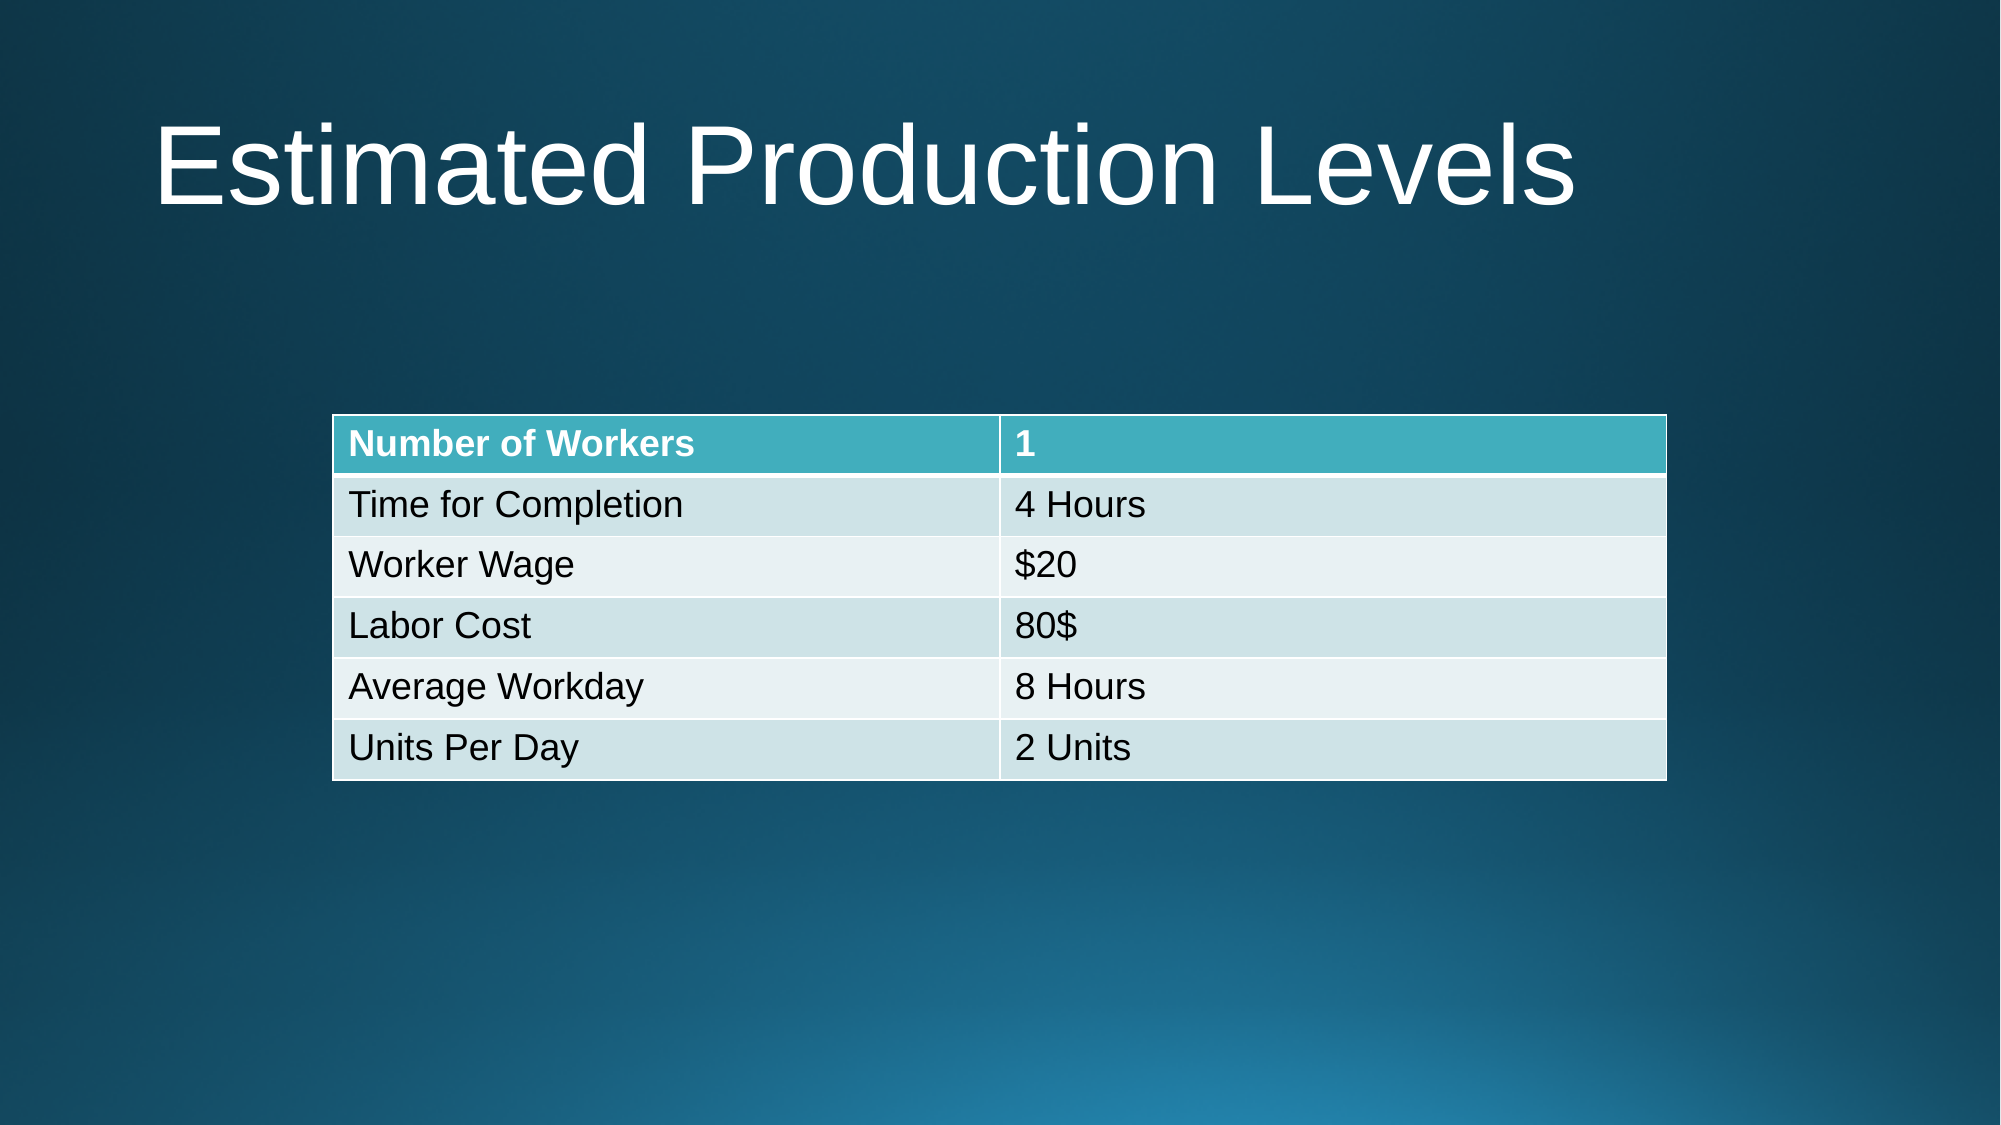

# Estimated Production Levels
| Number of Workers | 1 |
| --- | --- |
| Time for Completion | 4 Hours |
| Worker Wage | $20 |
| Labor Cost | 80$ |
| Average Workday | 8 Hours |
| Units Per Day | 2 Units |